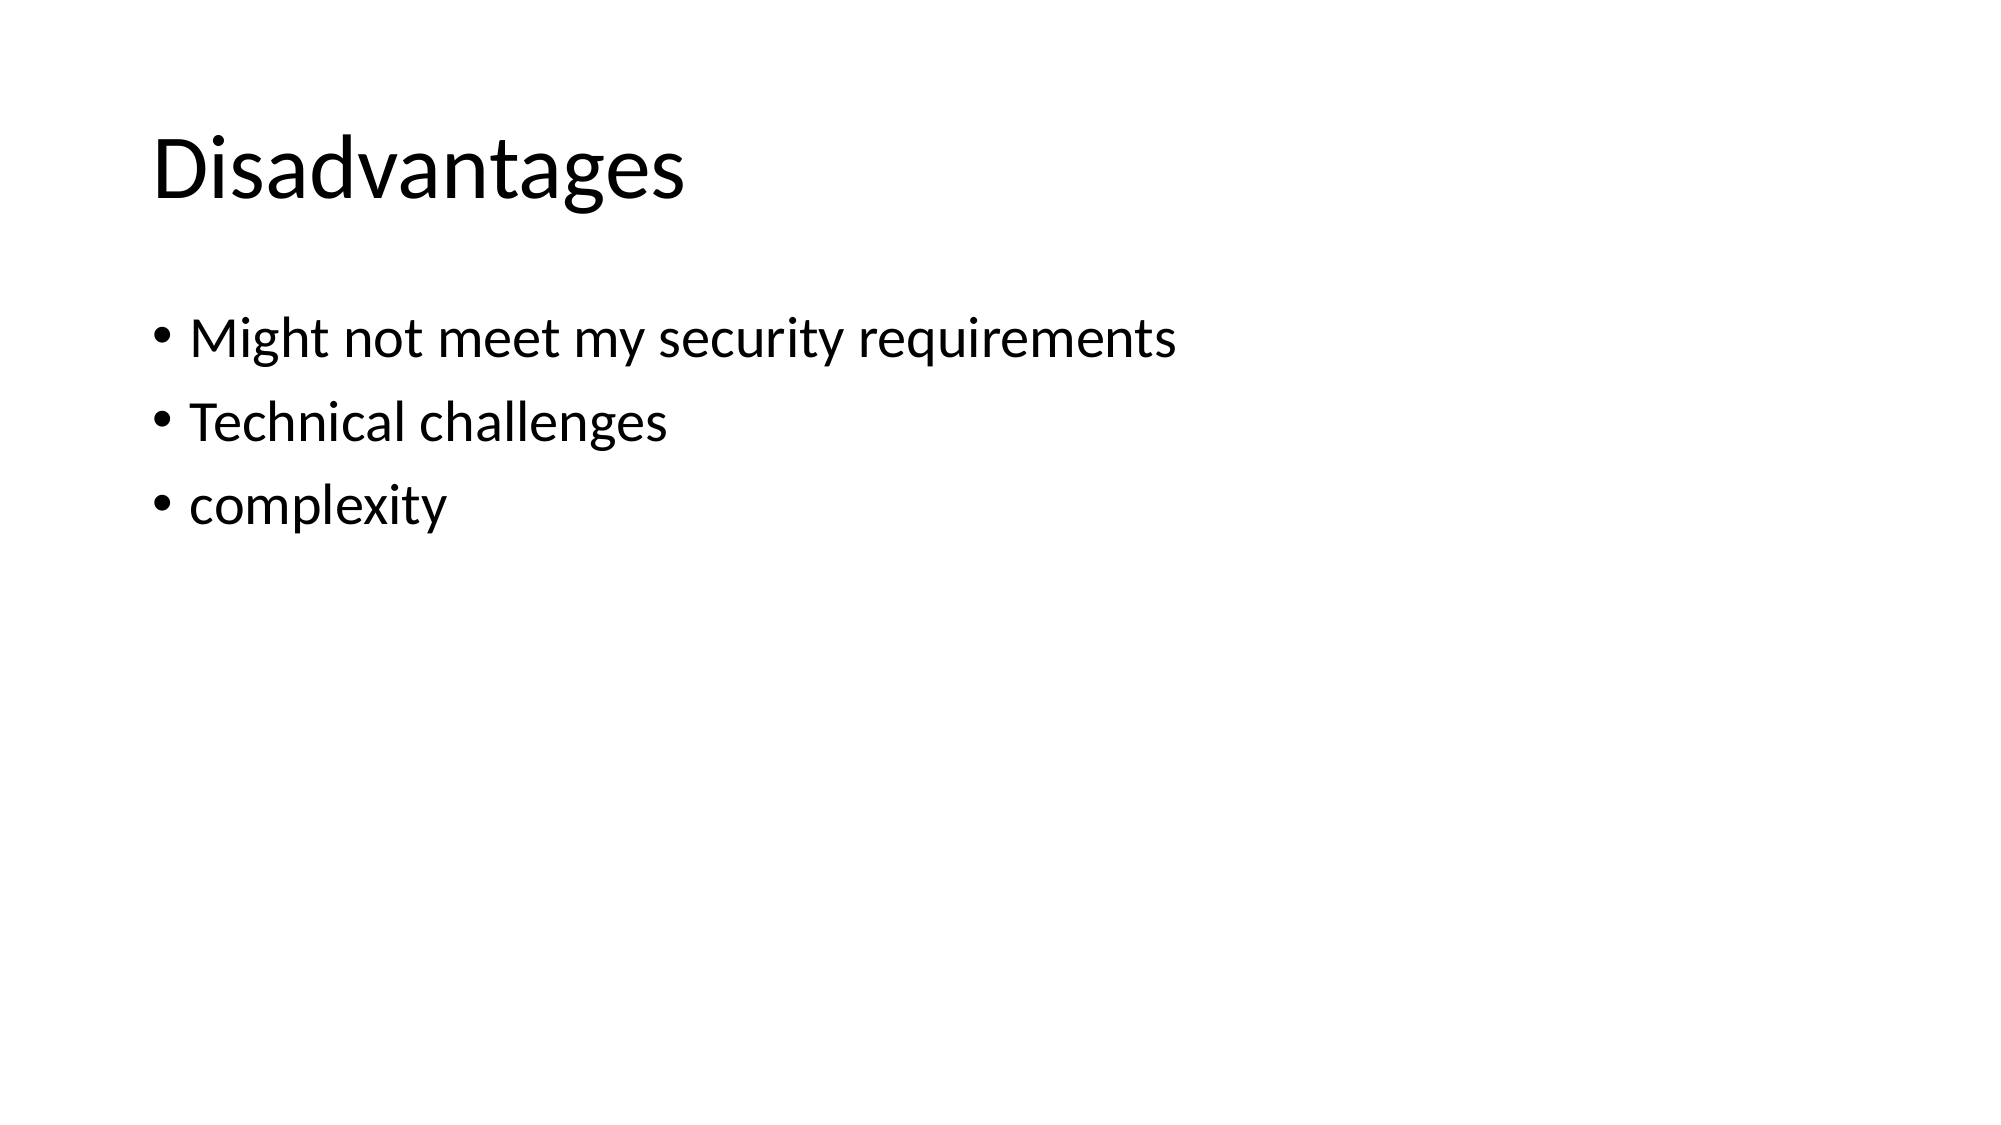

# Disadvantages
Might not meet my security requirements
Technical challenges
complexity